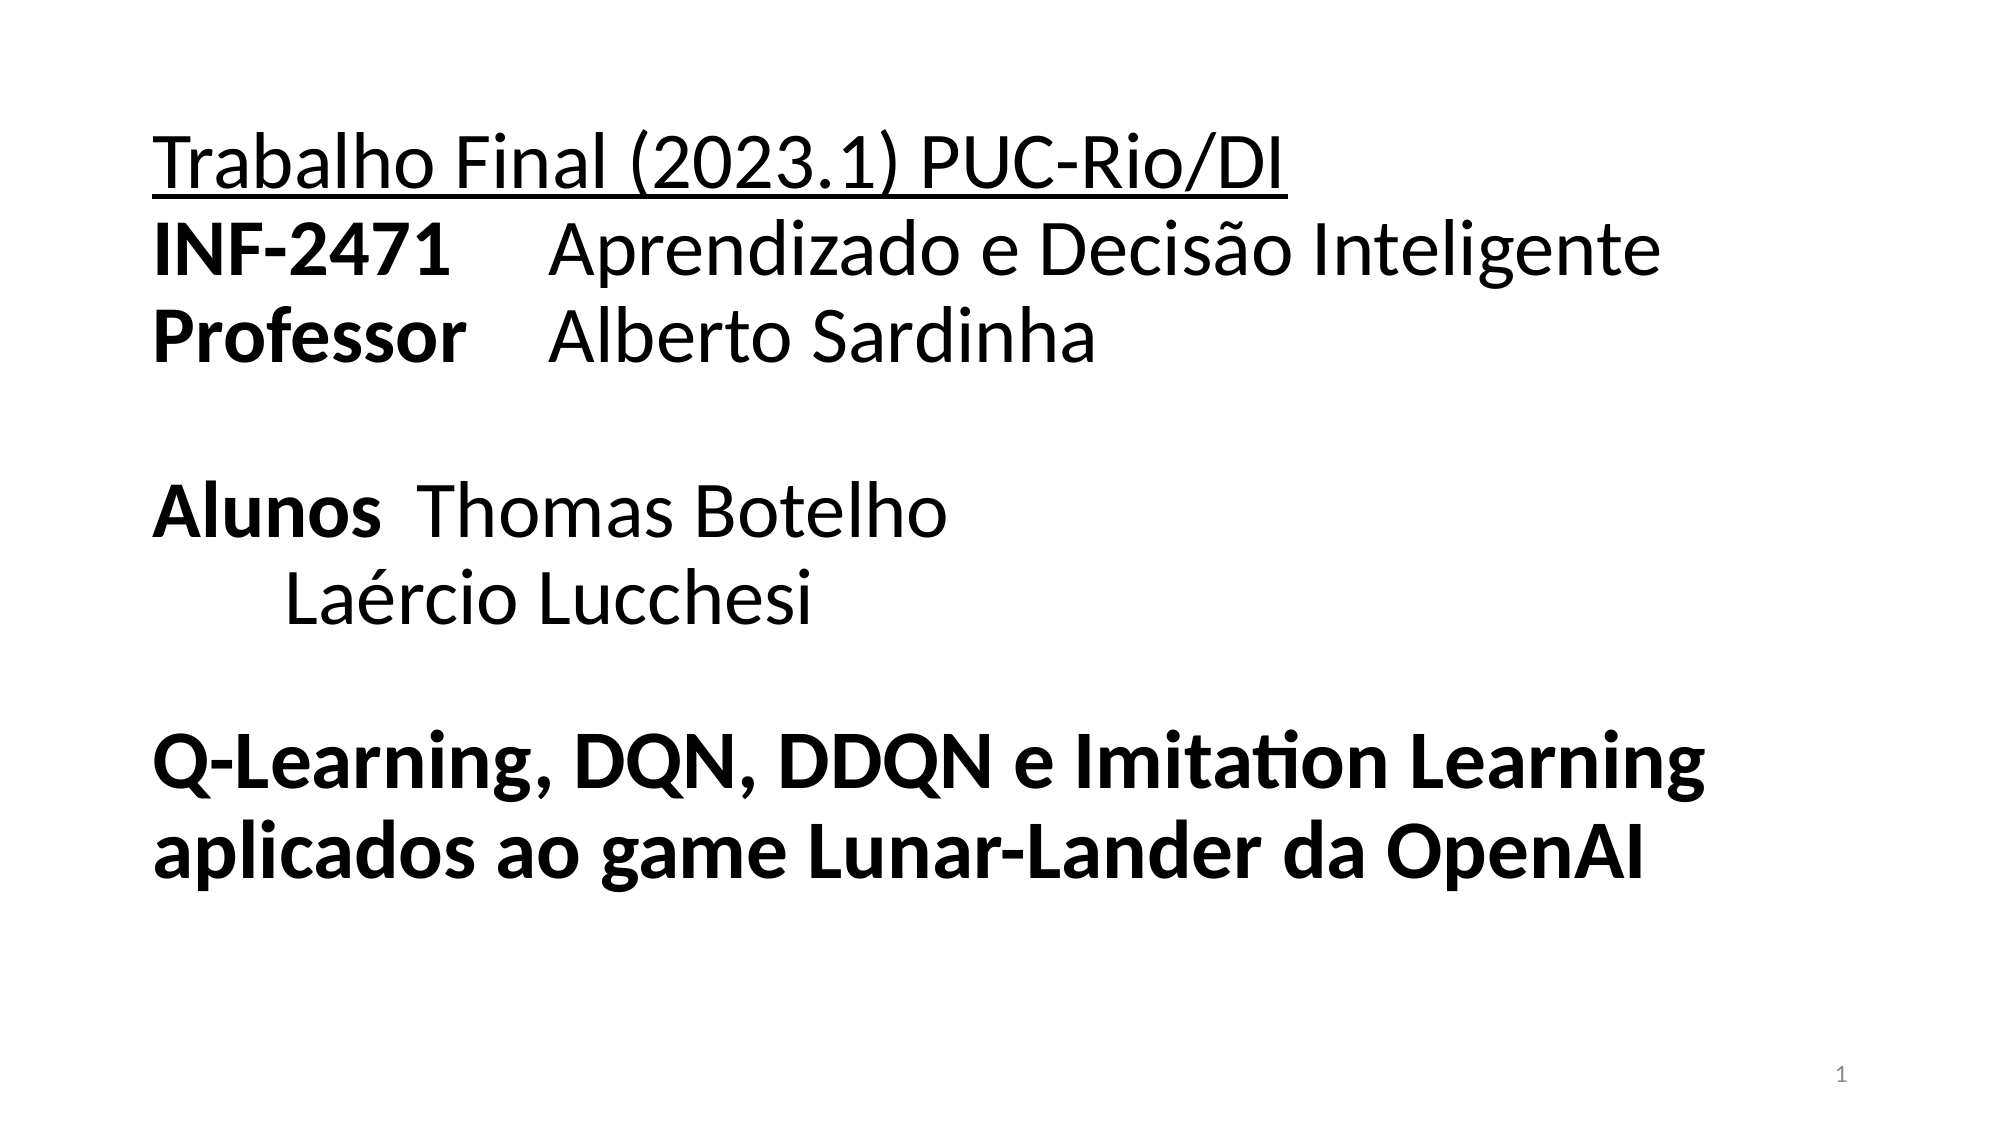

# Trabalho Final (2023.1) PUC-Rio/DI INF-2471 	Aprendizado e Decisão Inteligente Professor 	Alberto Sardinha Alunos 		Thomas Botelho Laércio Lucchesi
Q-Learning, DQN, DDQN e Imitation Learning aplicados ao game Lunar-Lander da OpenAI
1